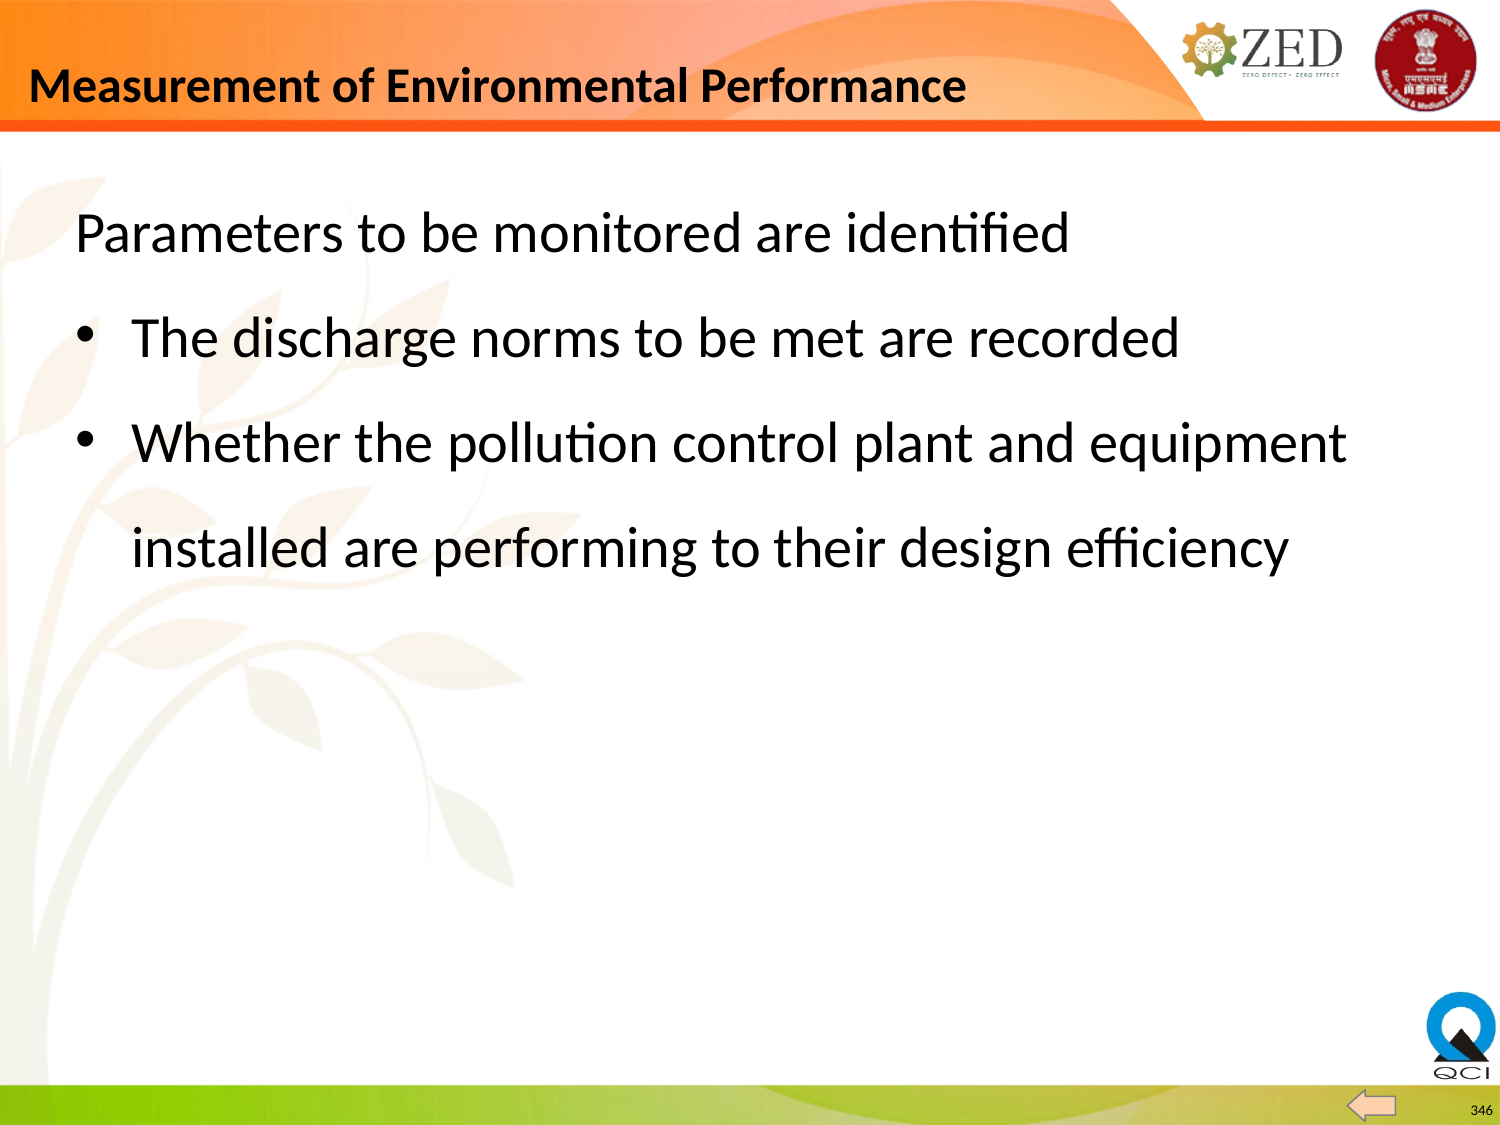

# Measurement of Environmental Performance
Parameters to be monitored are identified
The discharge norms to be met are recorded
Whether the pollution control plant and equipment installed are performing to their design efficiency